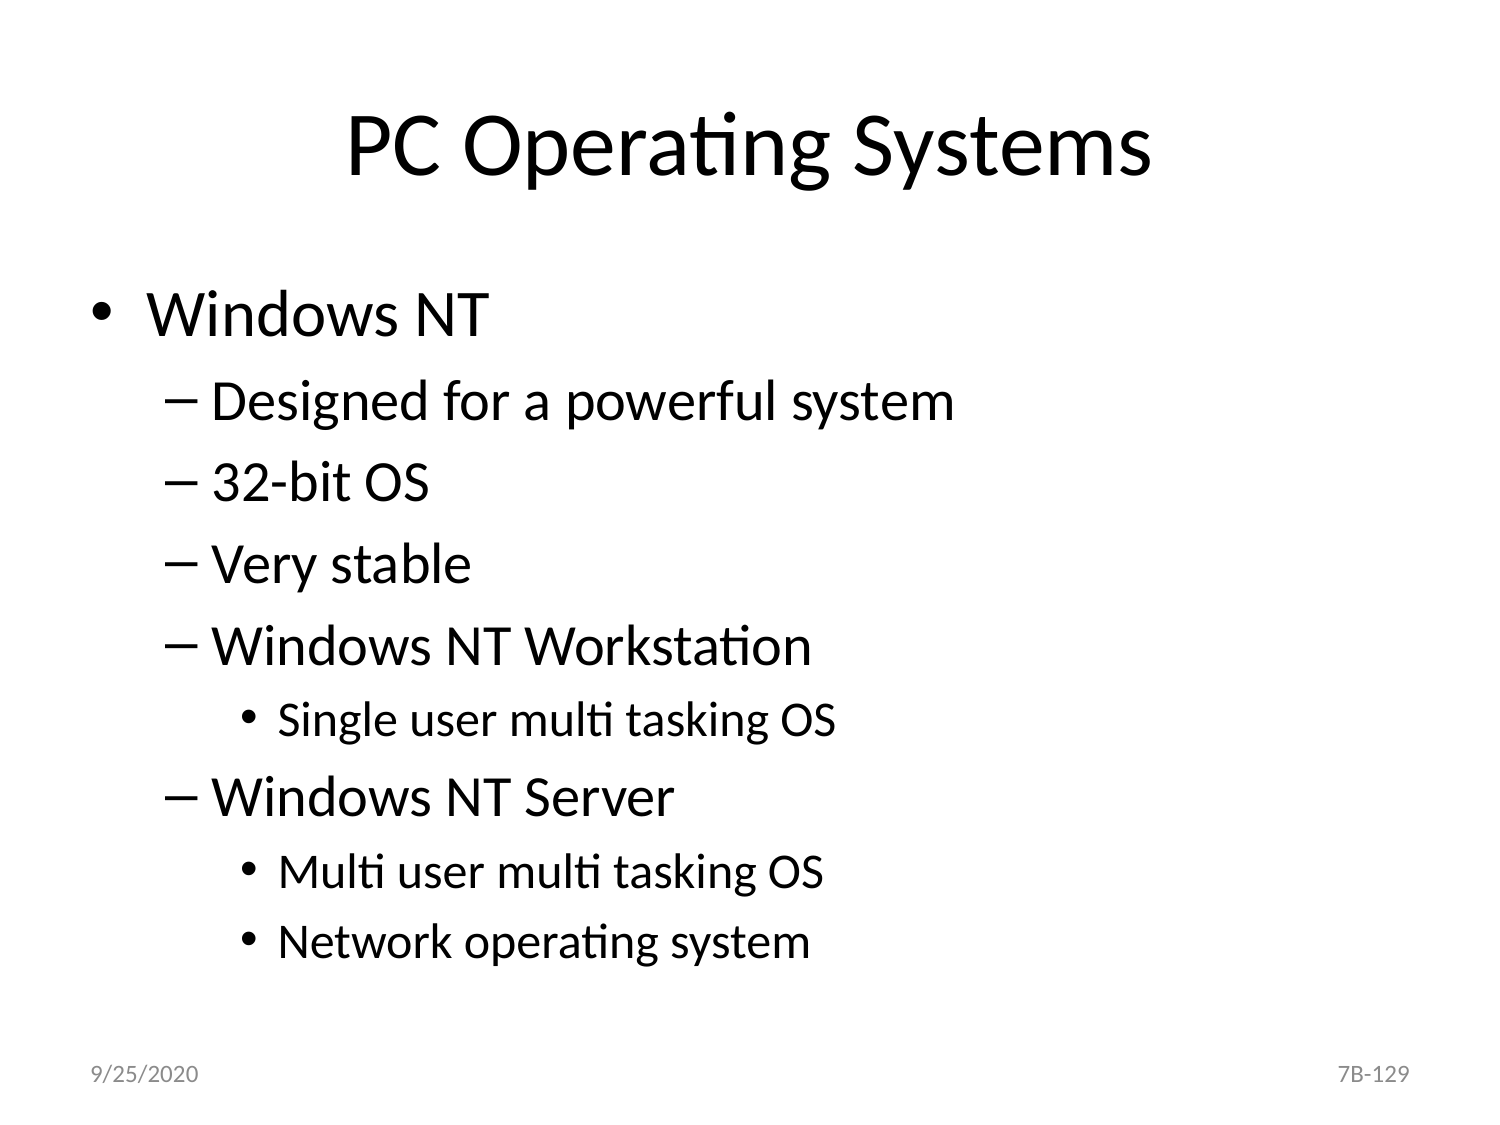

# PC Operating Systems
Windows NT
Designed for a powerful system
32-bit OS
Very stable
Windows NT Workstation
Single user multi tasking OS
Windows NT Server
Multi user multi tasking OS
Network operating system
7B-129
9/25/2020